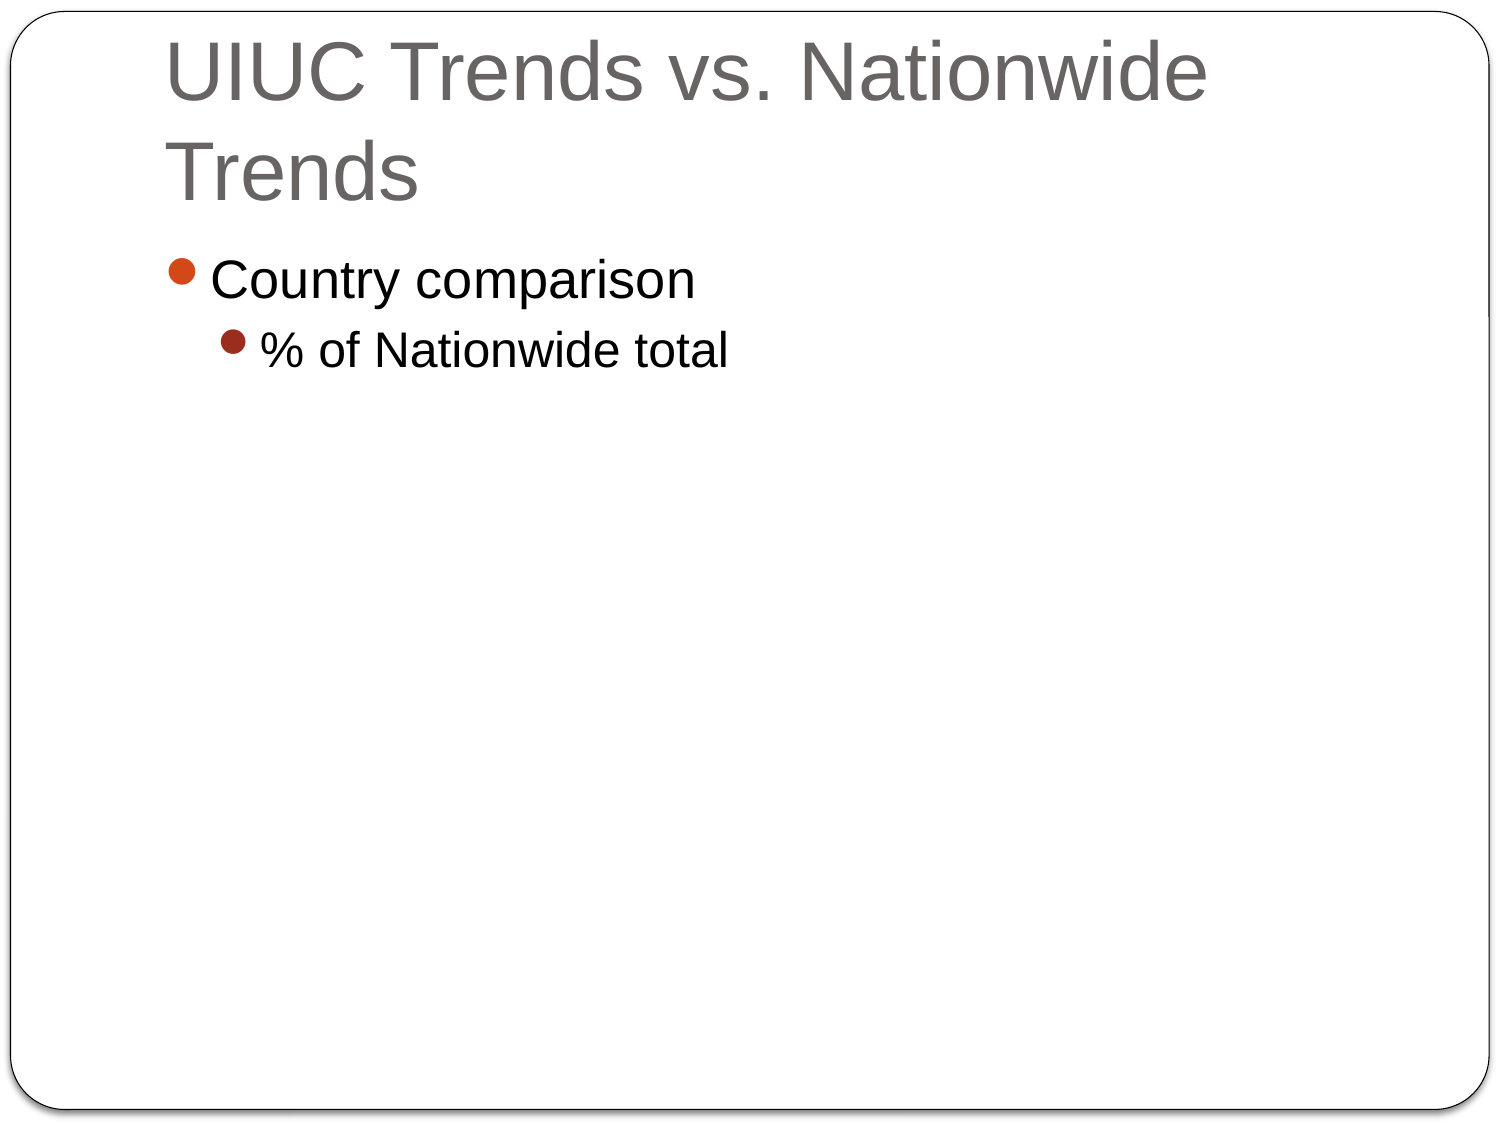

# UIUC Trends vs. Nationwide Trends
Country comparison
% of Nationwide total